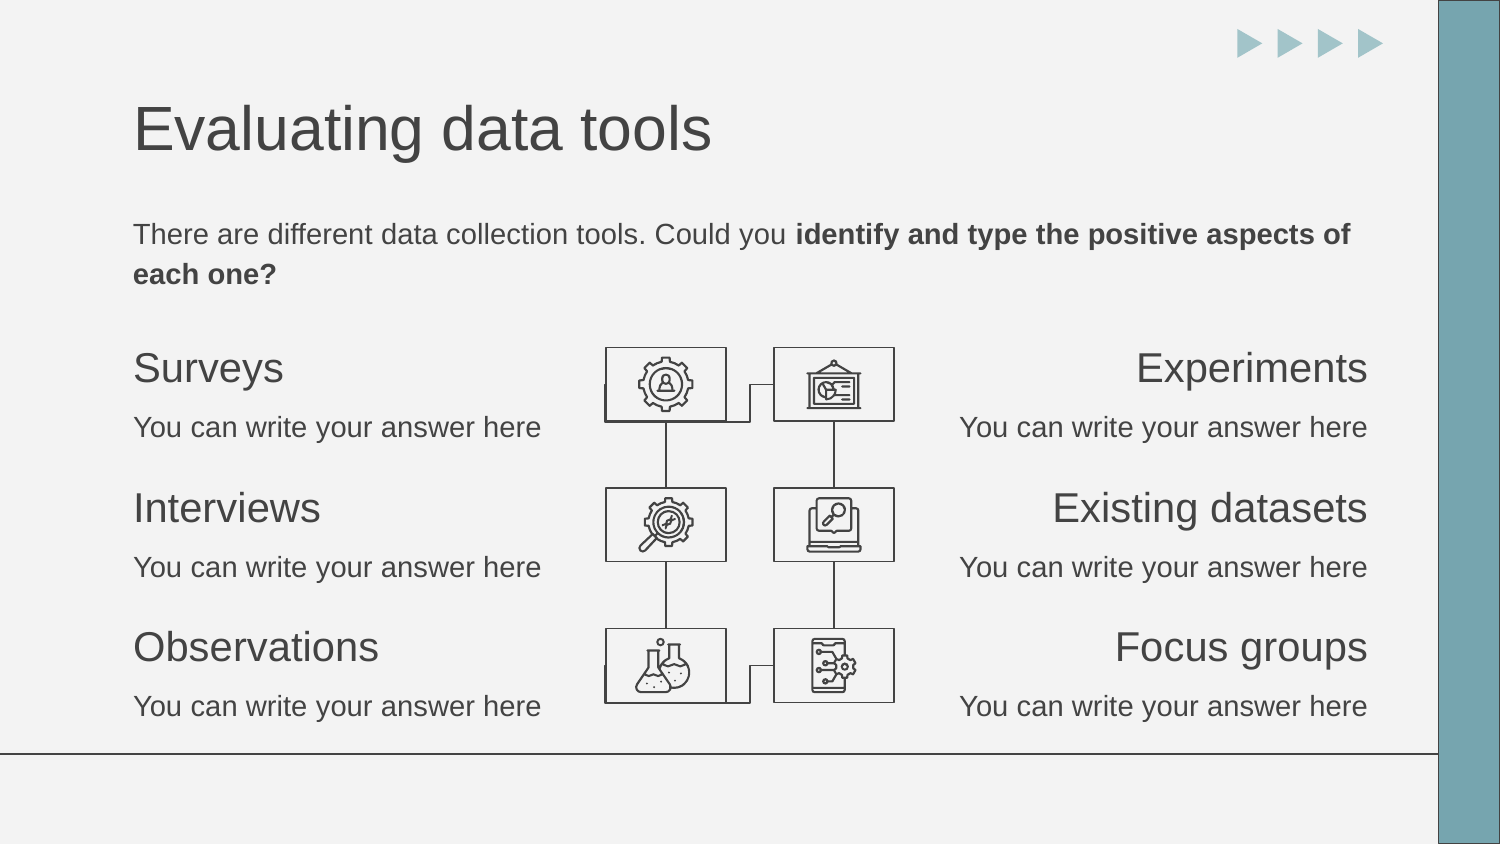

# Evaluating data tools
There are different data collection tools. Could you identify and type the positive aspects of each one?
Surveys
Experiments

You can write your answer here
You can write your answer here
Interviews
Existing datasets

You can write your answer here
You can write your answer here
Observations
Focus groups

You can write your answer here
You can write your answer here